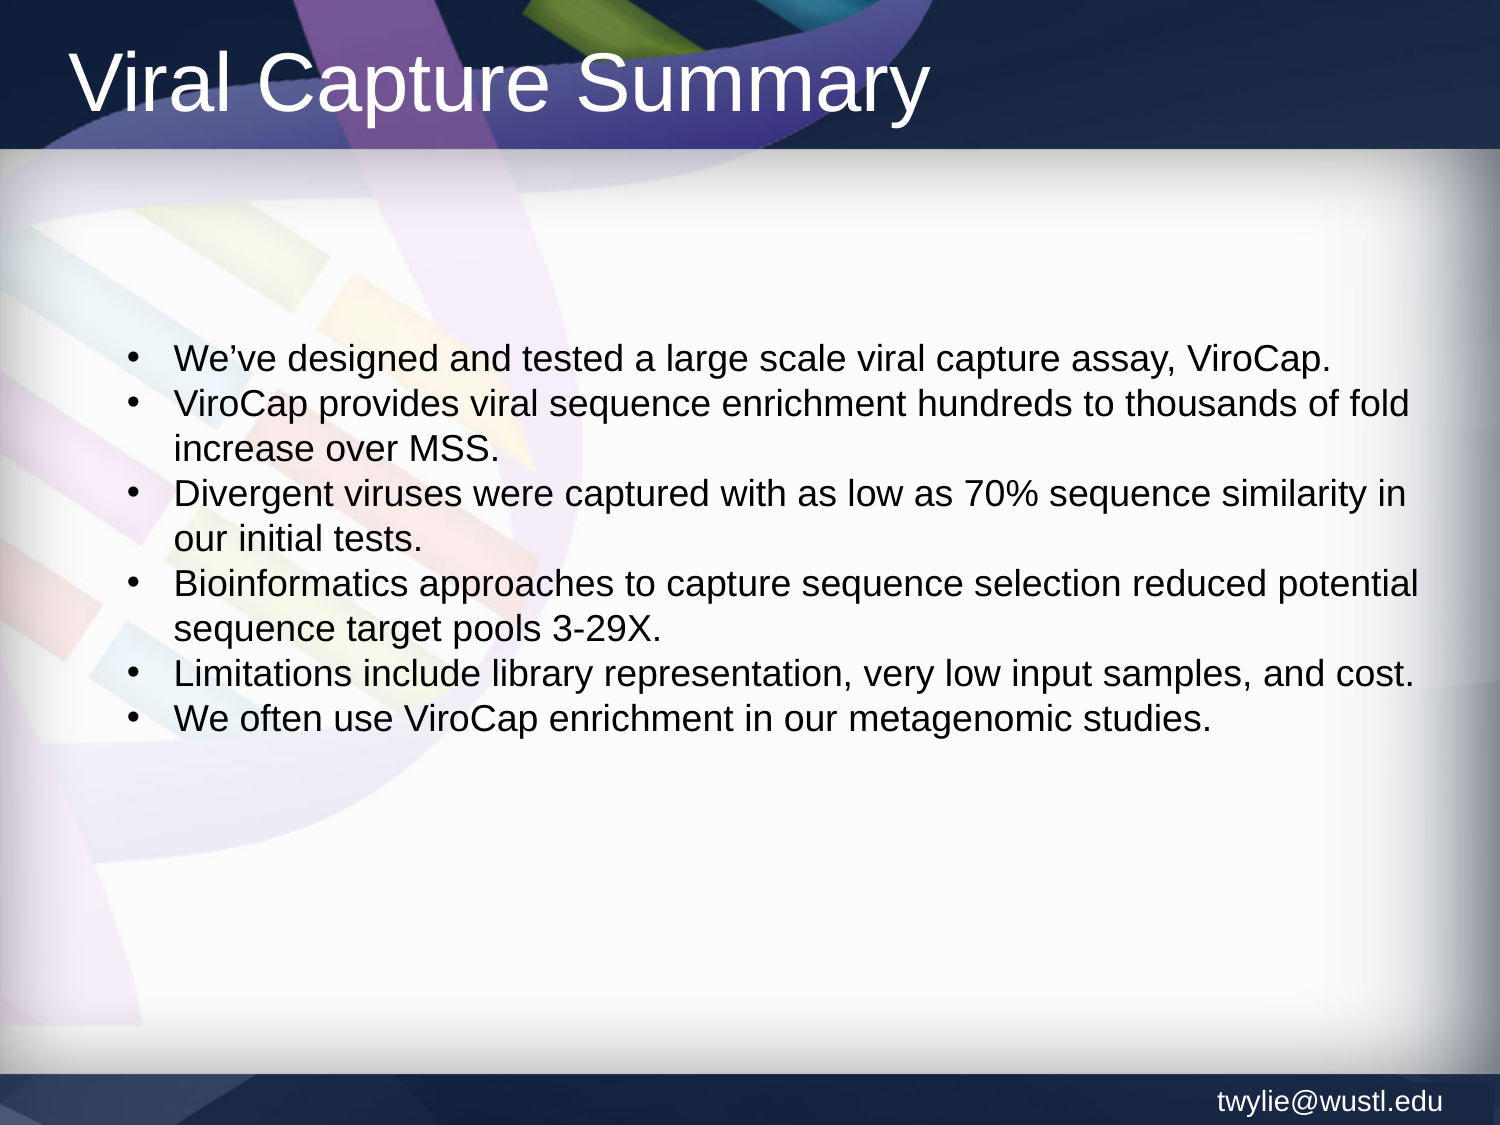

# Viral Capture Summary
We’ve designed and tested a large scale viral capture assay, ViroCap.
ViroCap provides viral sequence enrichment hundreds to thousands of fold increase over MSS.
Divergent viruses were captured with as low as 70% sequence similarity in our initial tests.
Bioinformatics approaches to capture sequence selection reduced potential sequence target pools 3-29X.
Limitations include library representation, very low input samples, and cost.
We often use ViroCap enrichment in our metagenomic studies.
twylie@wustl.edu